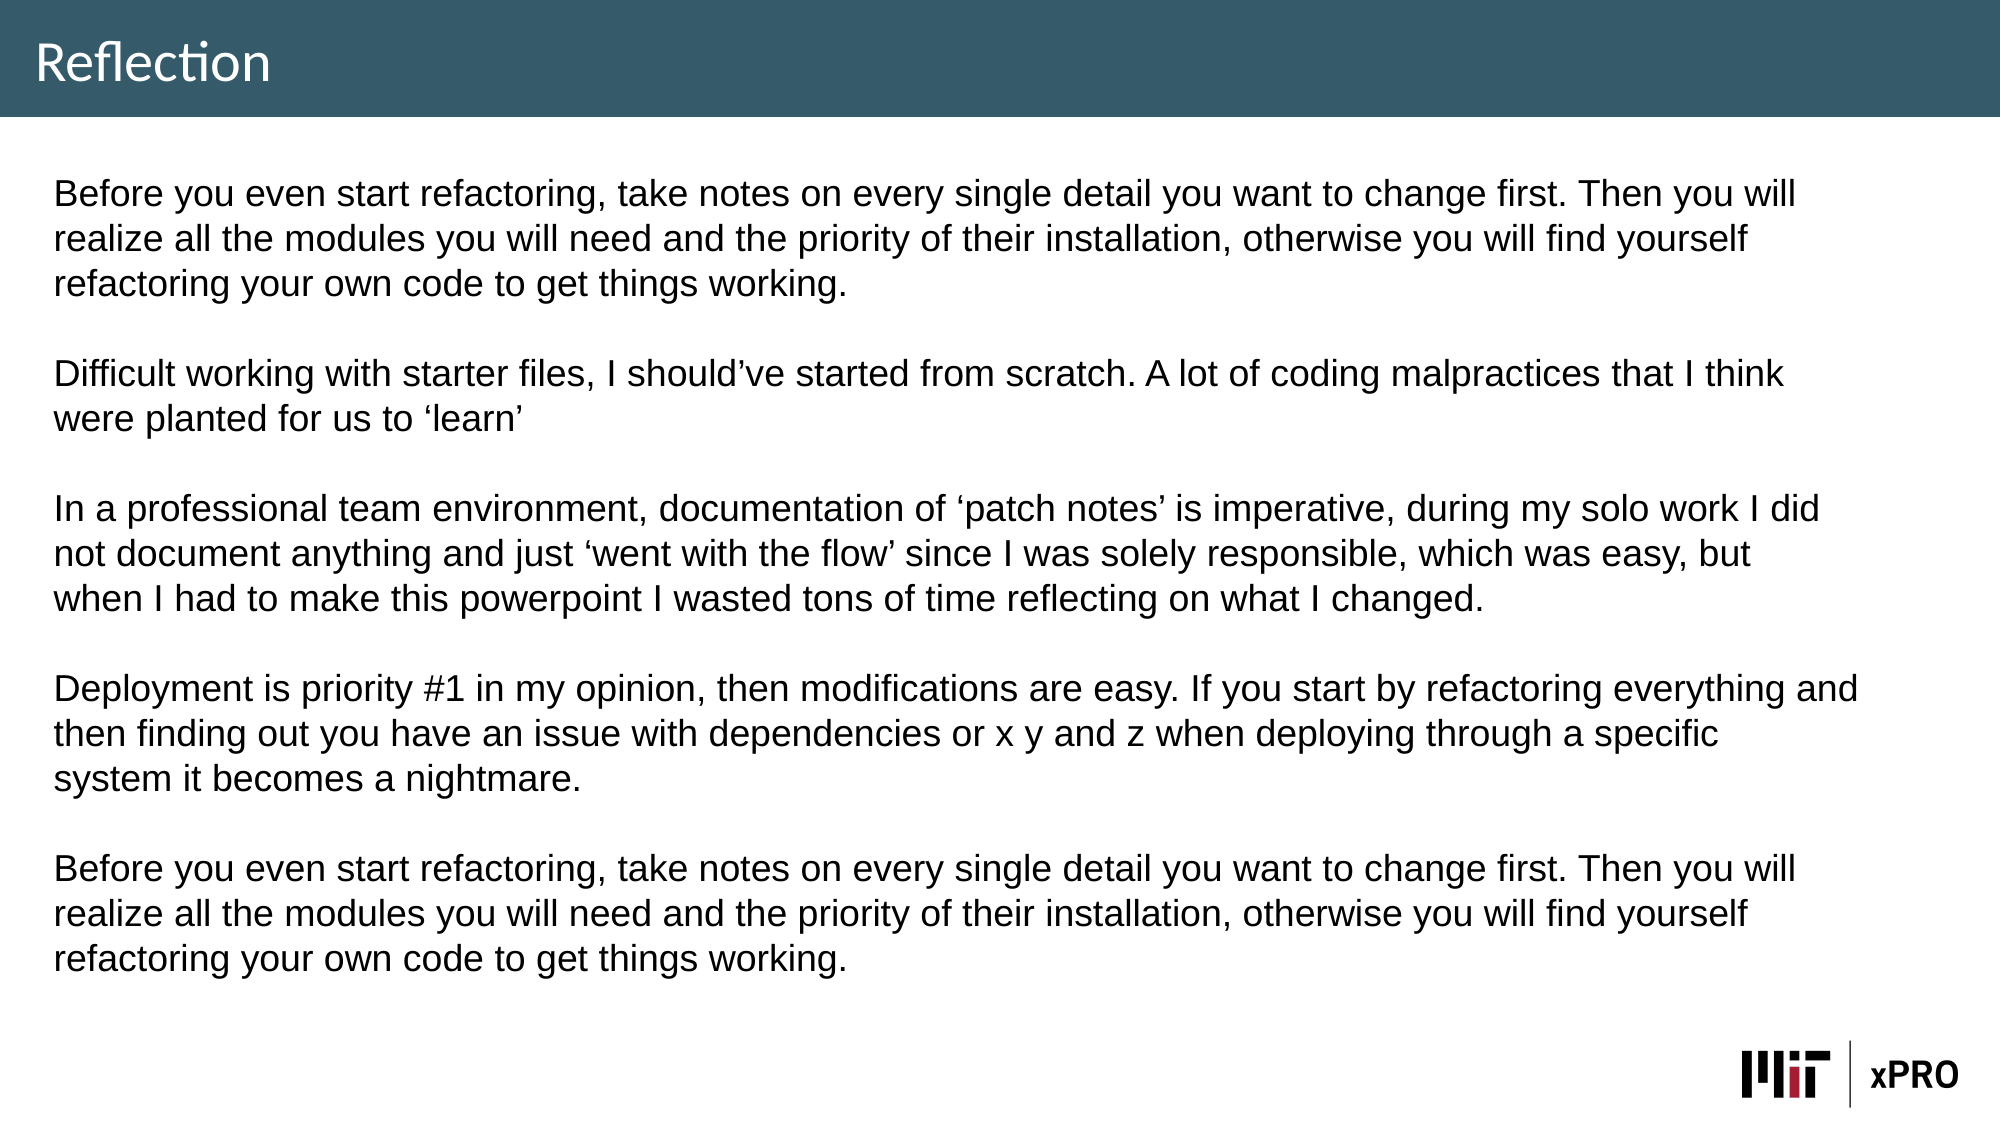

Reflection
Before you even start refactoring, take notes on every single detail you want to change first. Then you will
realize all the modules you will need and the priority of their installation, otherwise you will find yourself
refactoring your own code to get things working.

Difficult working with starter files, I should’ve started from scratch. A lot of coding malpractices that I think
were planted for us to ‘learn’

In a professional team environment, documentation of ‘patch notes’ is imperative, during my solo work I did
not document anything and just ‘went with the flow’ since I was solely responsible, which was easy, but
when I had to make this powerpoint I wasted tons of time reflecting on what I changed.

Deployment is priority #1 in my opinion, then modifications are easy. If you start by refactoring everything and
then finding out you have an issue with dependencies or x y and z when deploying through a specific
system it becomes a nightmare.

Before you even start refactoring, take notes on every single detail you want to change first. Then you will
realize all the modules you will need and the priority of their installation, otherwise you will find yourself
refactoring your own code to get things working.